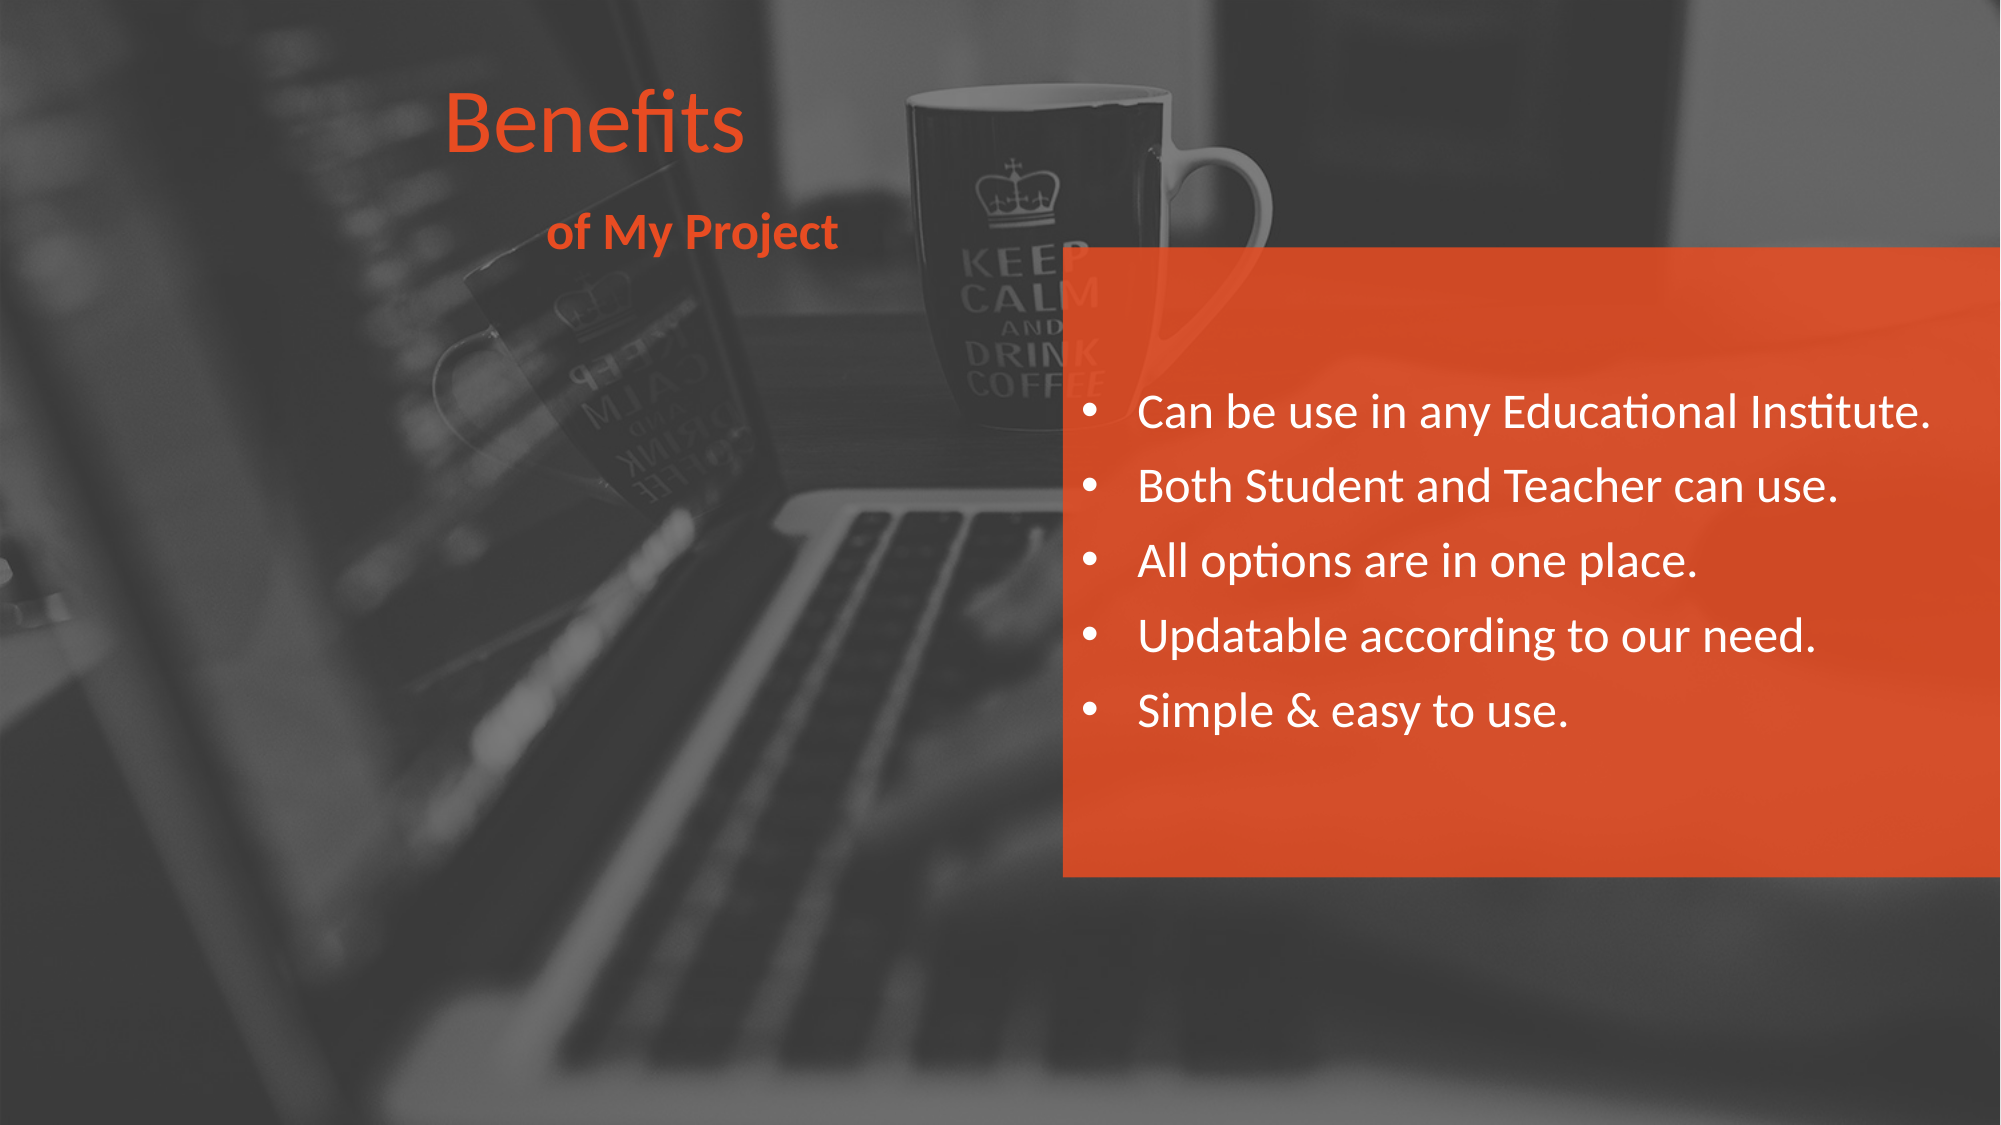

Benefits
of My Project

Can be use in any Educational Institute.
Both Student and Teacher can use.
All options are in one place.
Updatable according to our need.
Simple & easy to use.